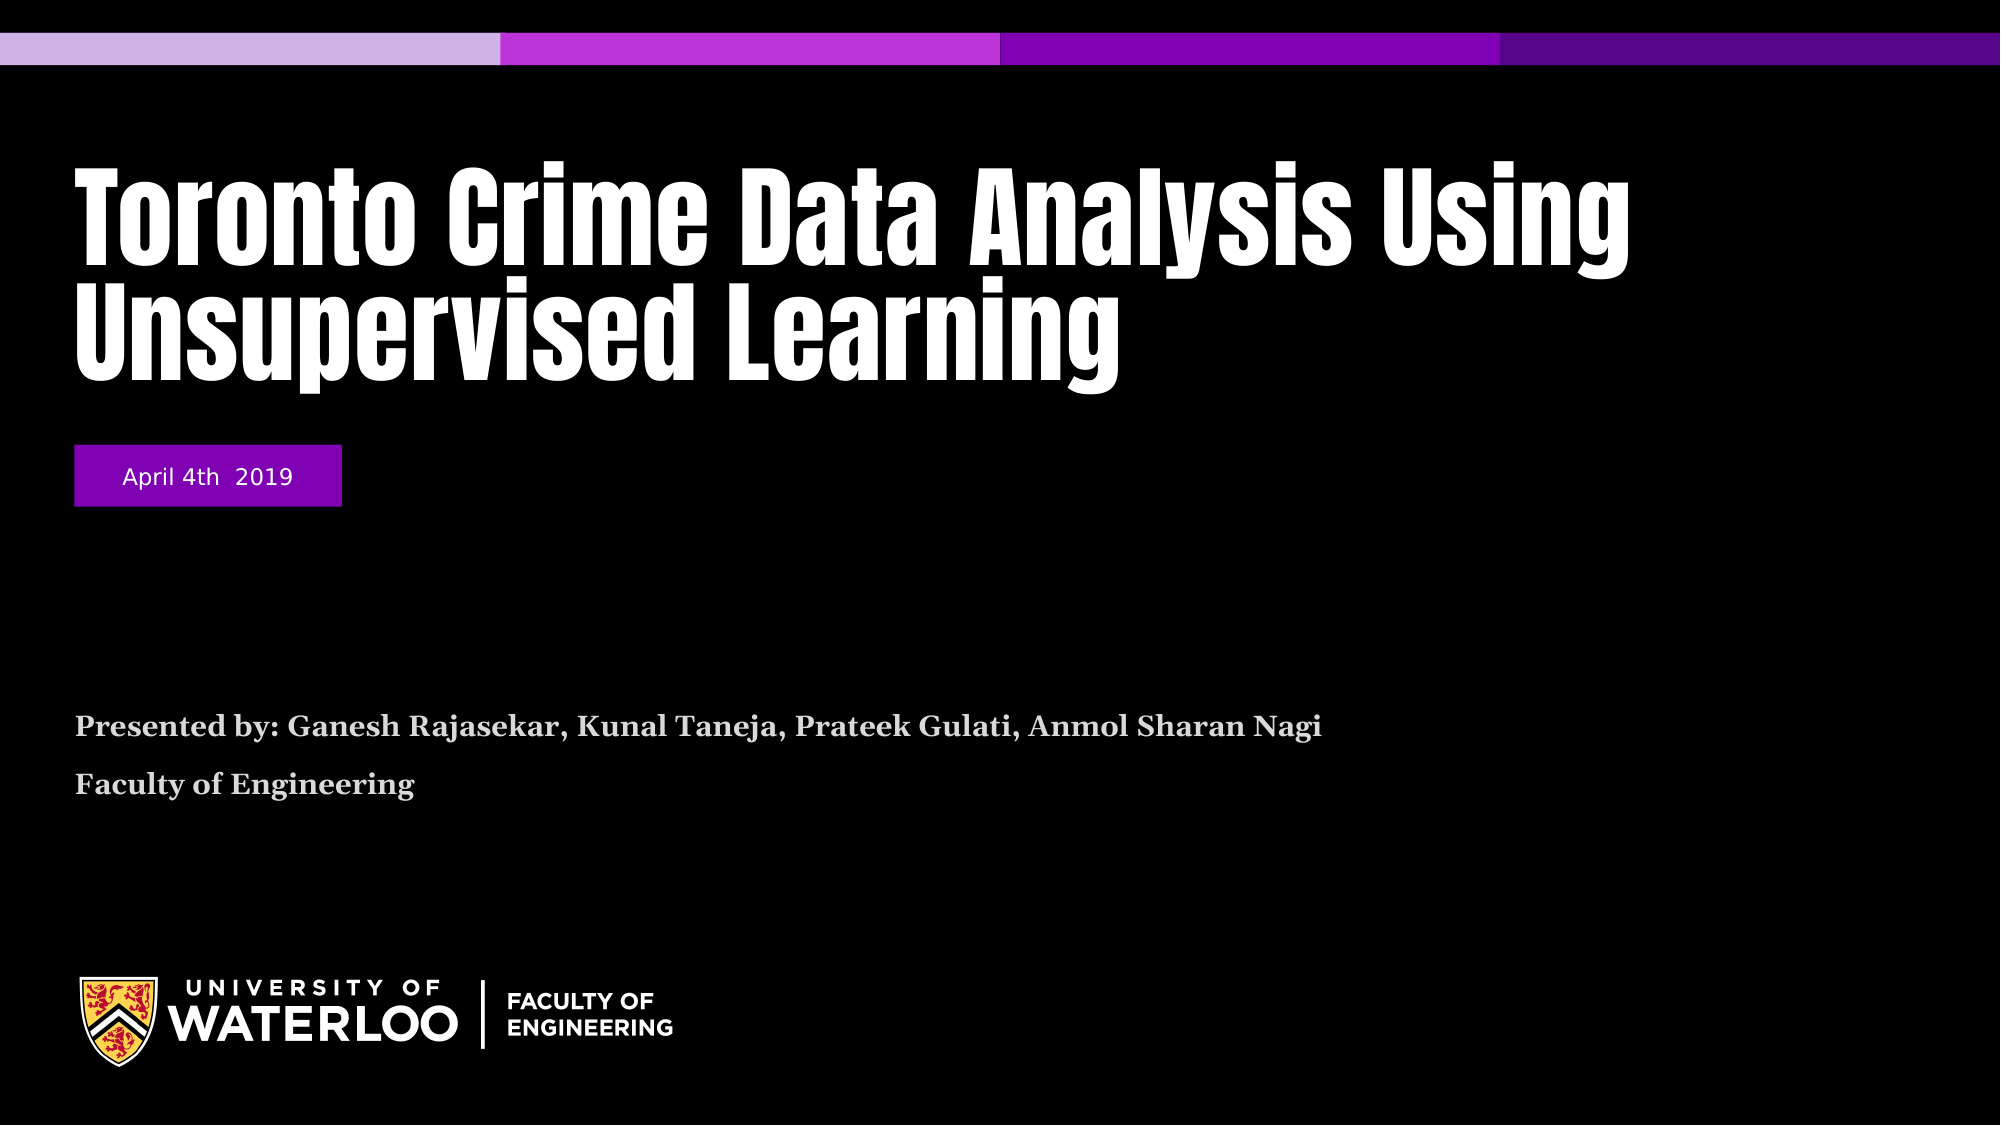

# Toronto Crime Data Analysis Using Unsupervised Learning
April 4th  2019
Presented by: Ganesh Rajasekar, Kunal Taneja, Prateek Gulati, Anmol Sharan Nagi
Faculty of Engineering